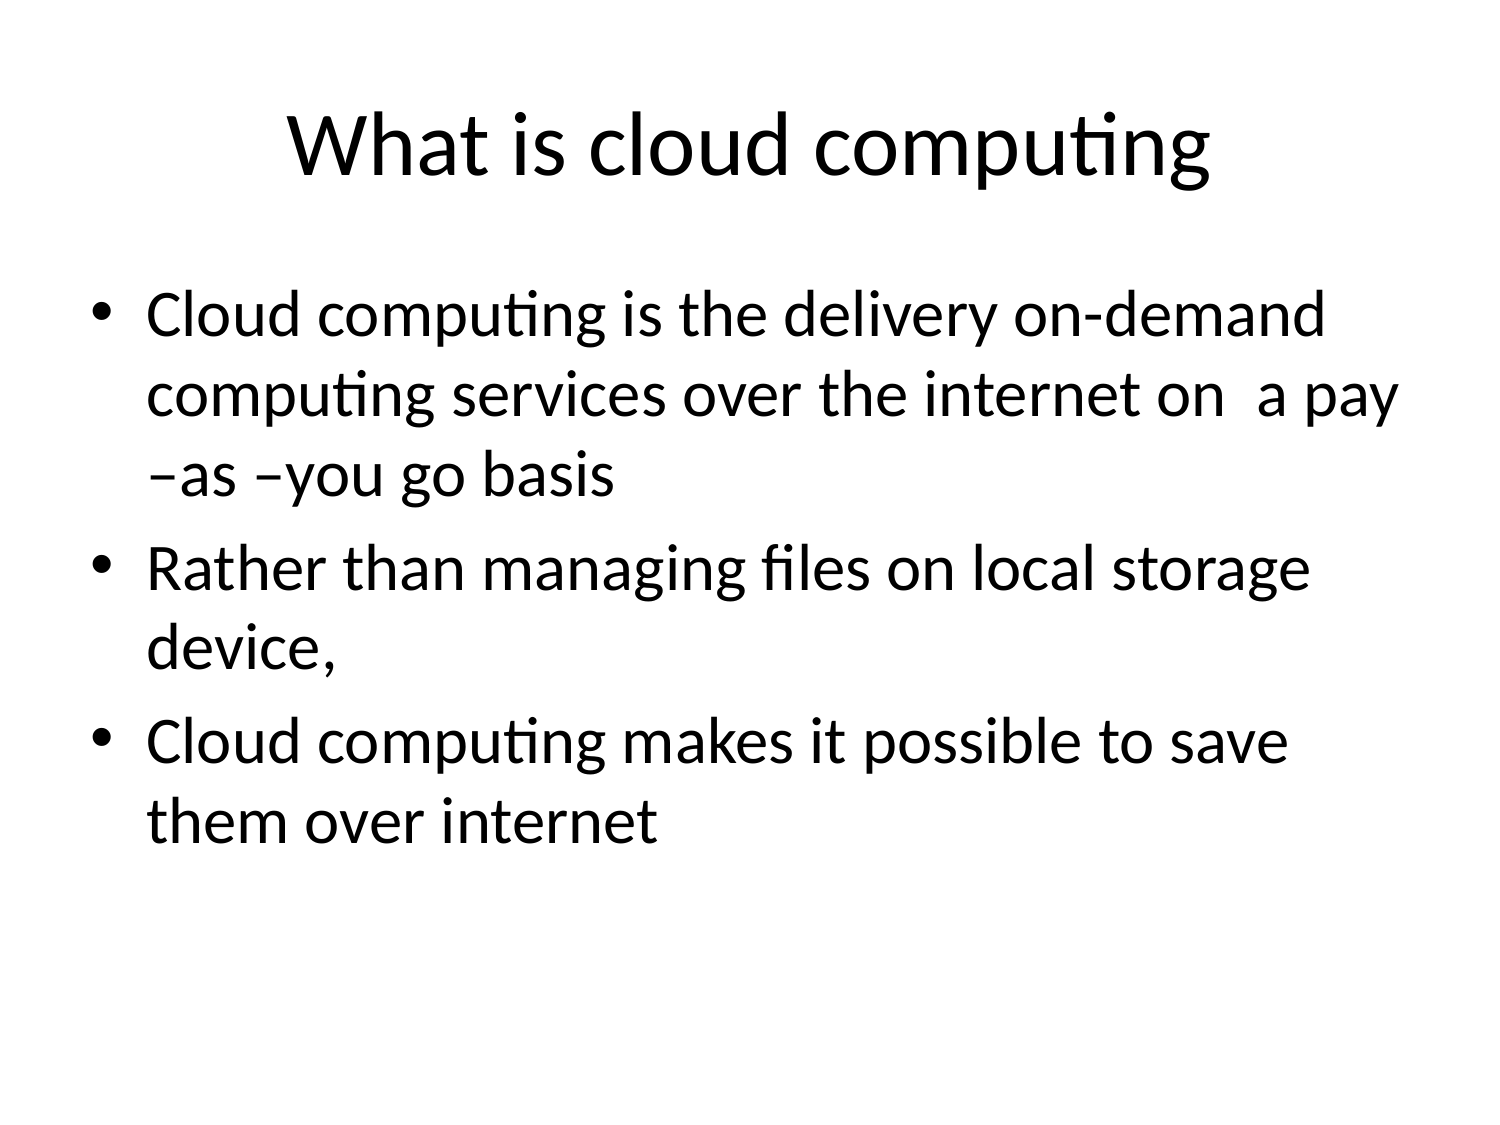

# What is cloud computing
Cloud computing is the delivery on-demand computing services over the internet on  a pay –as –you go basis
Rather than managing files on local storage device,
Cloud computing makes it possible to save them over internet